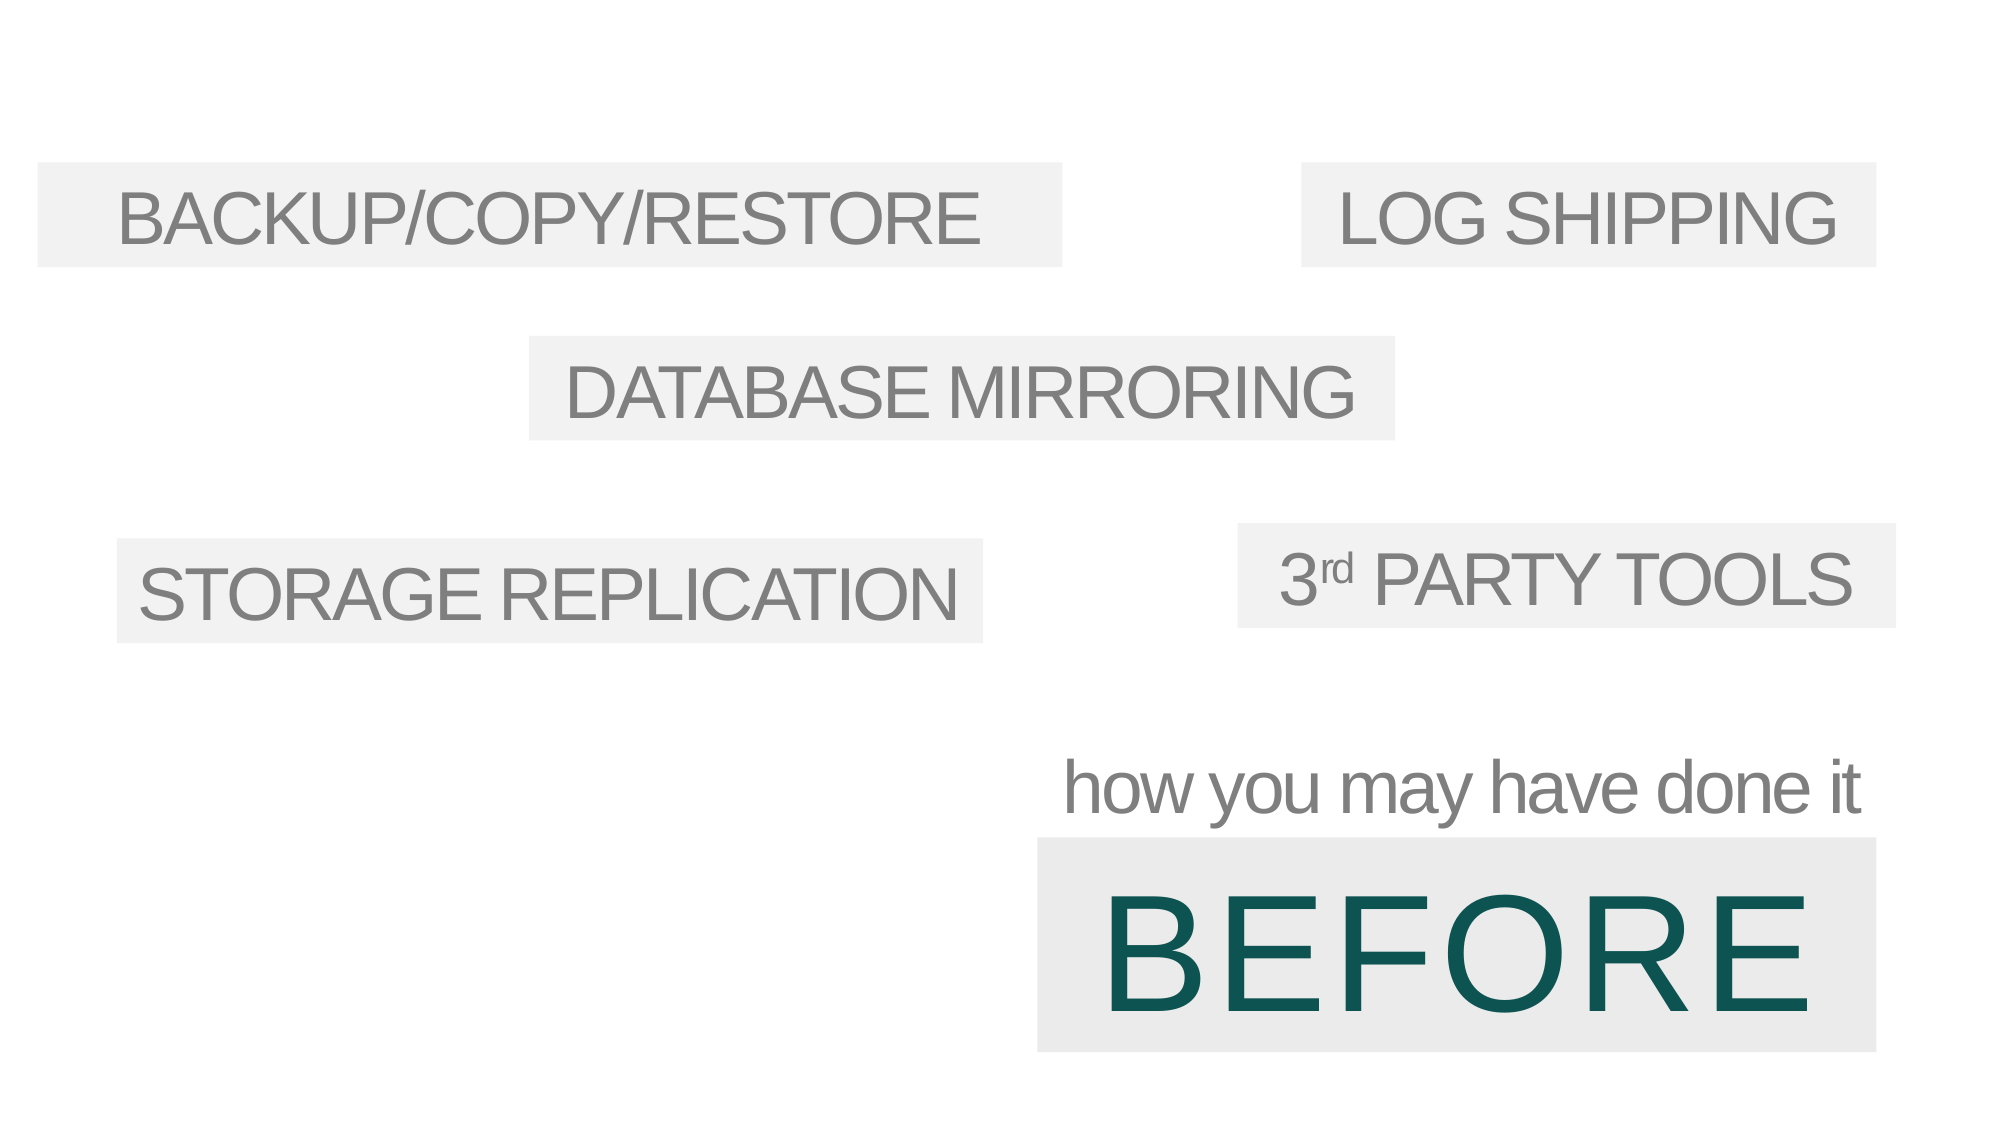

LOG SHIPPING
BACKUP/COPY/RESTORE
DATABASE MIRRORING
3rd PARTY TOOLS
STORAGE REPLICATION
how you may have done it
BEFORE